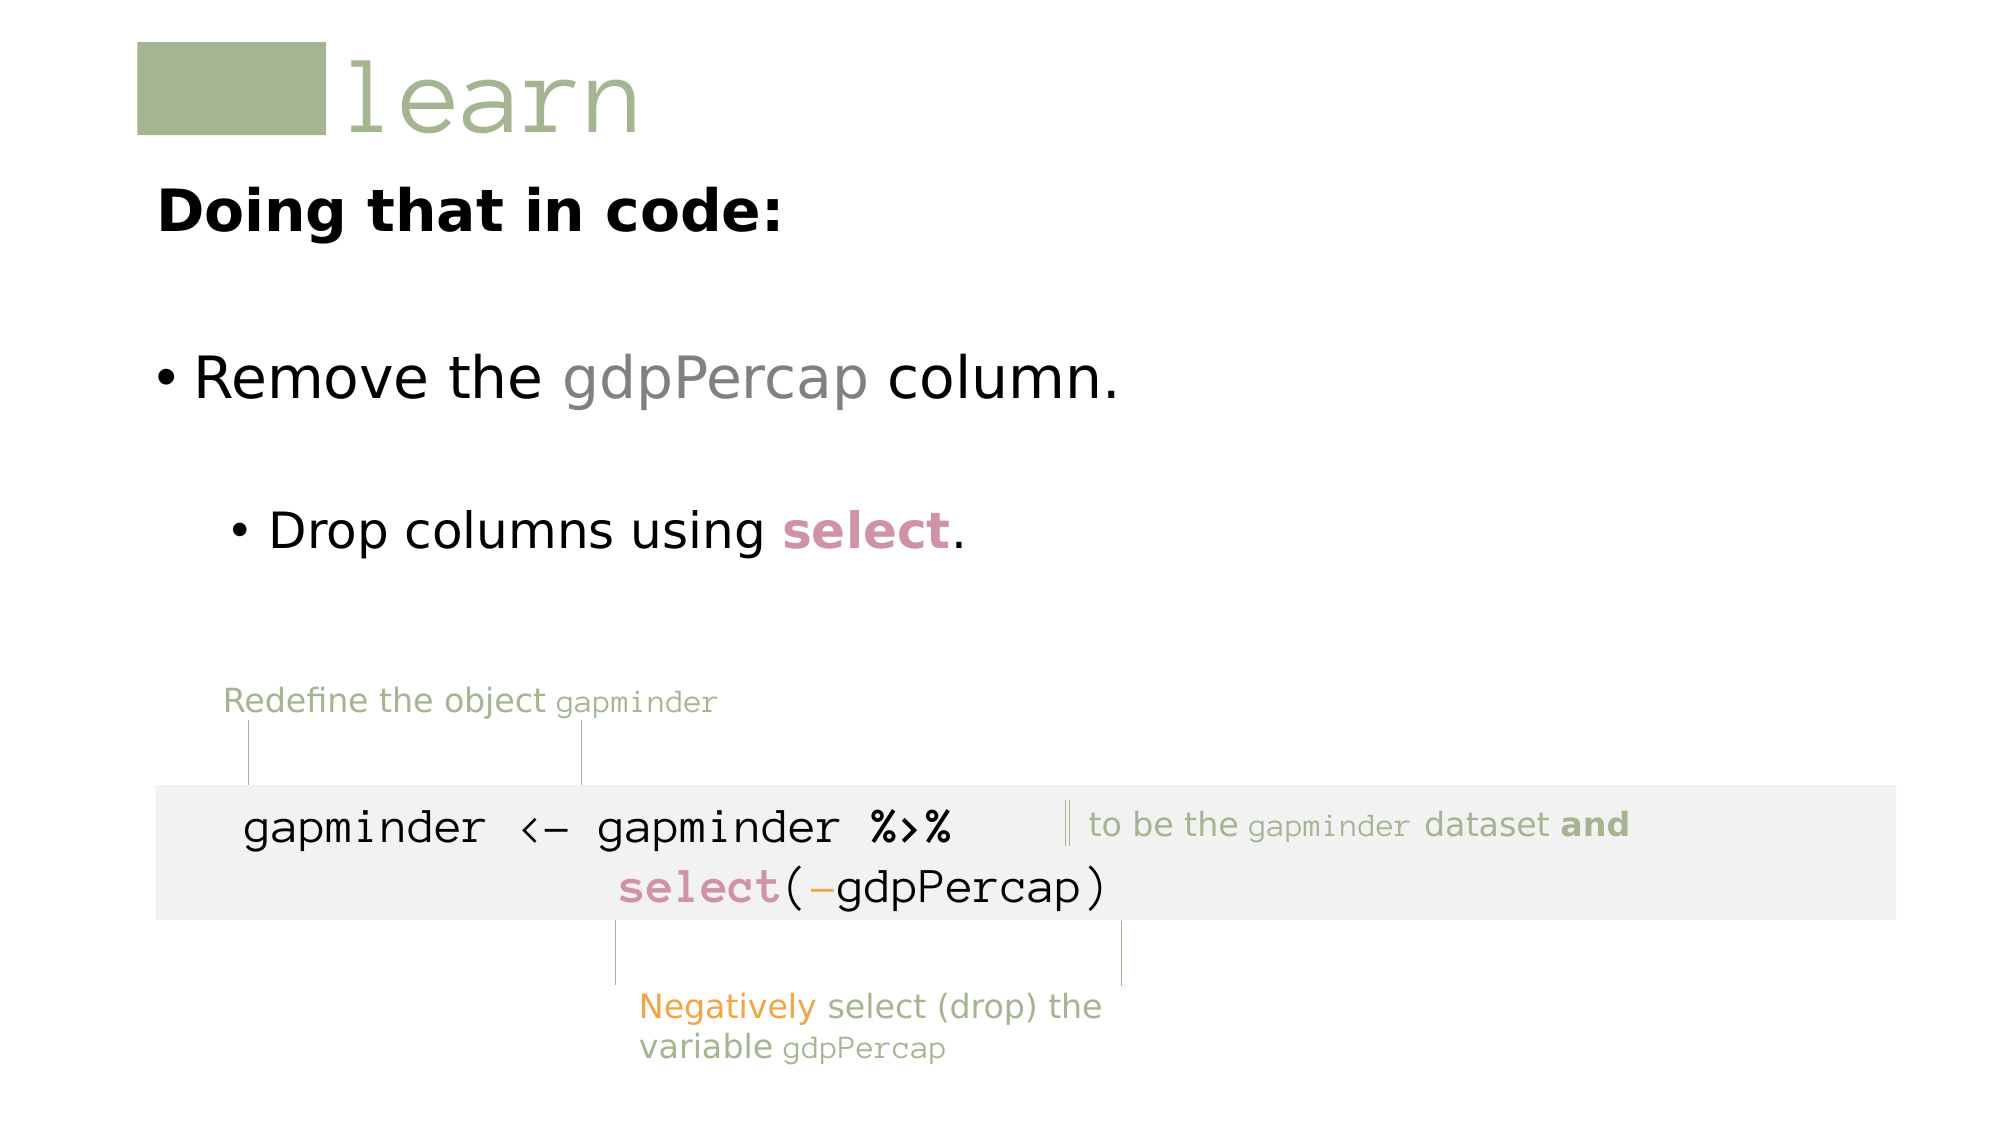

# learn

Doing that in code:

Remove the gdpPercap column.

Drop columns using select.

Redefine the object gapminder
gapminder <- gapminder %>%
			select(-gdpPercap)
to be the gapminder dataset and
Negatively select (drop) the variable gdpPercap